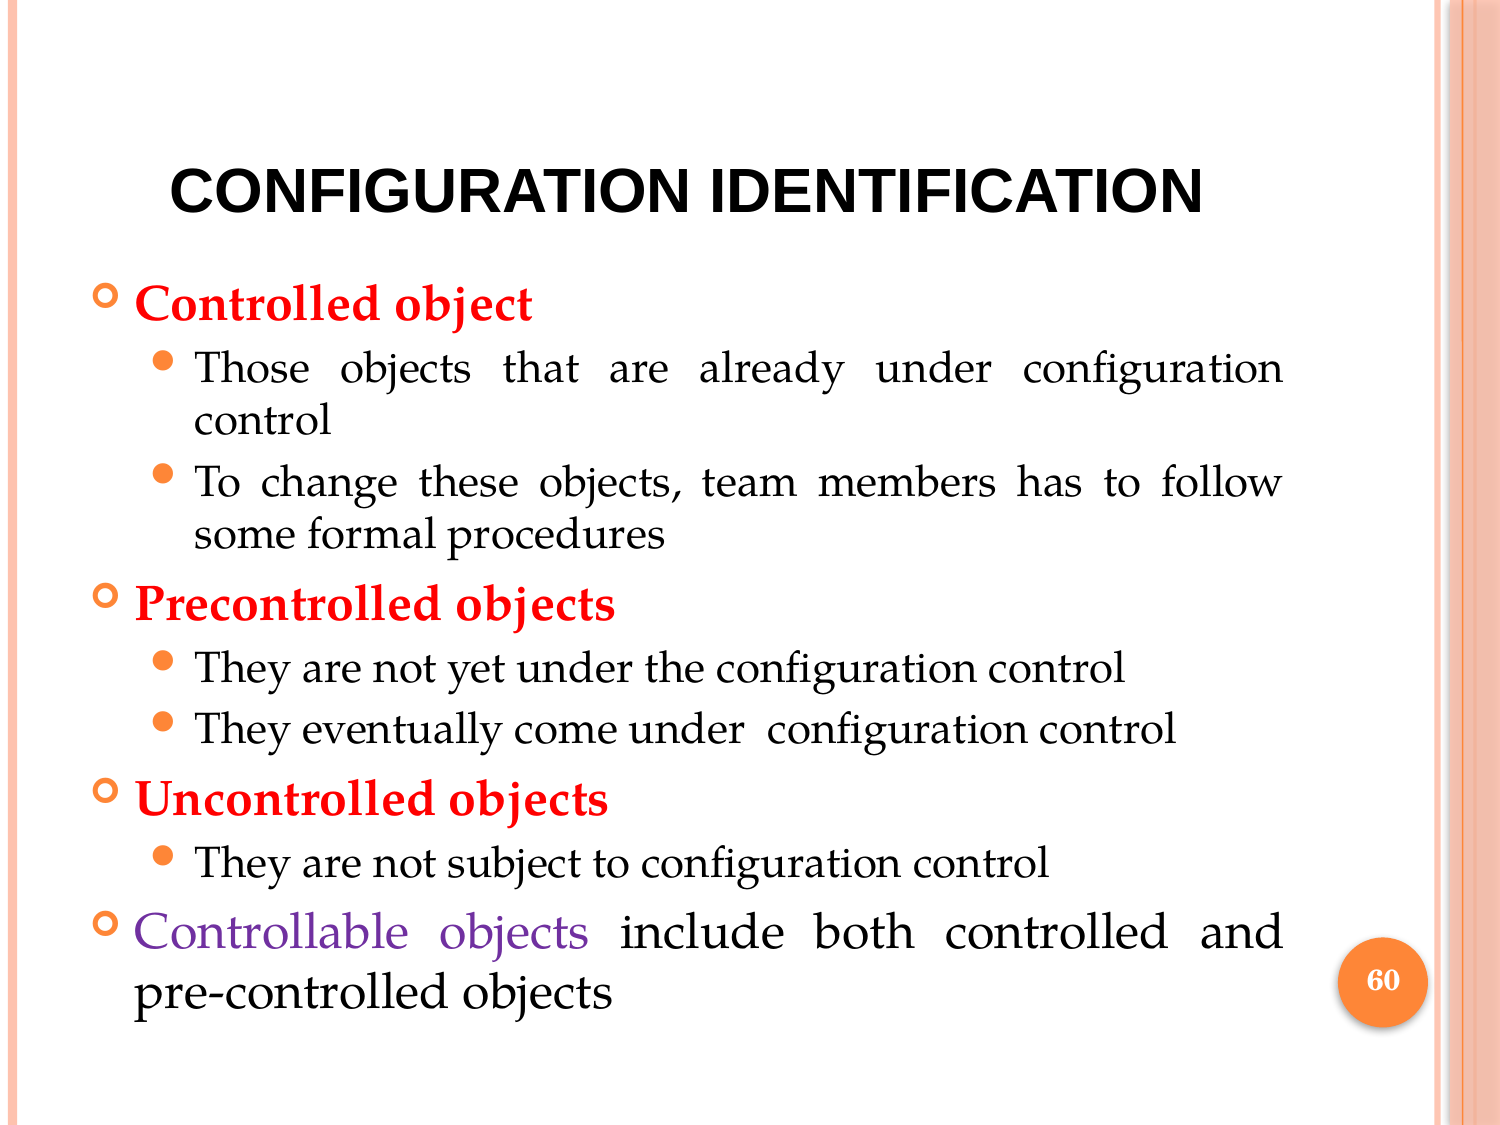

# Configuration identification
Controlled object
Those objects that are already under configuration control
To change these objects, team members has to follow some formal procedures
Precontrolled objects
They are not yet under the configuration control
They eventually come under  configuration control
Uncontrolled objects
They are not subject to configuration control
Controllable objects include both controlled and pre-controlled objects
60